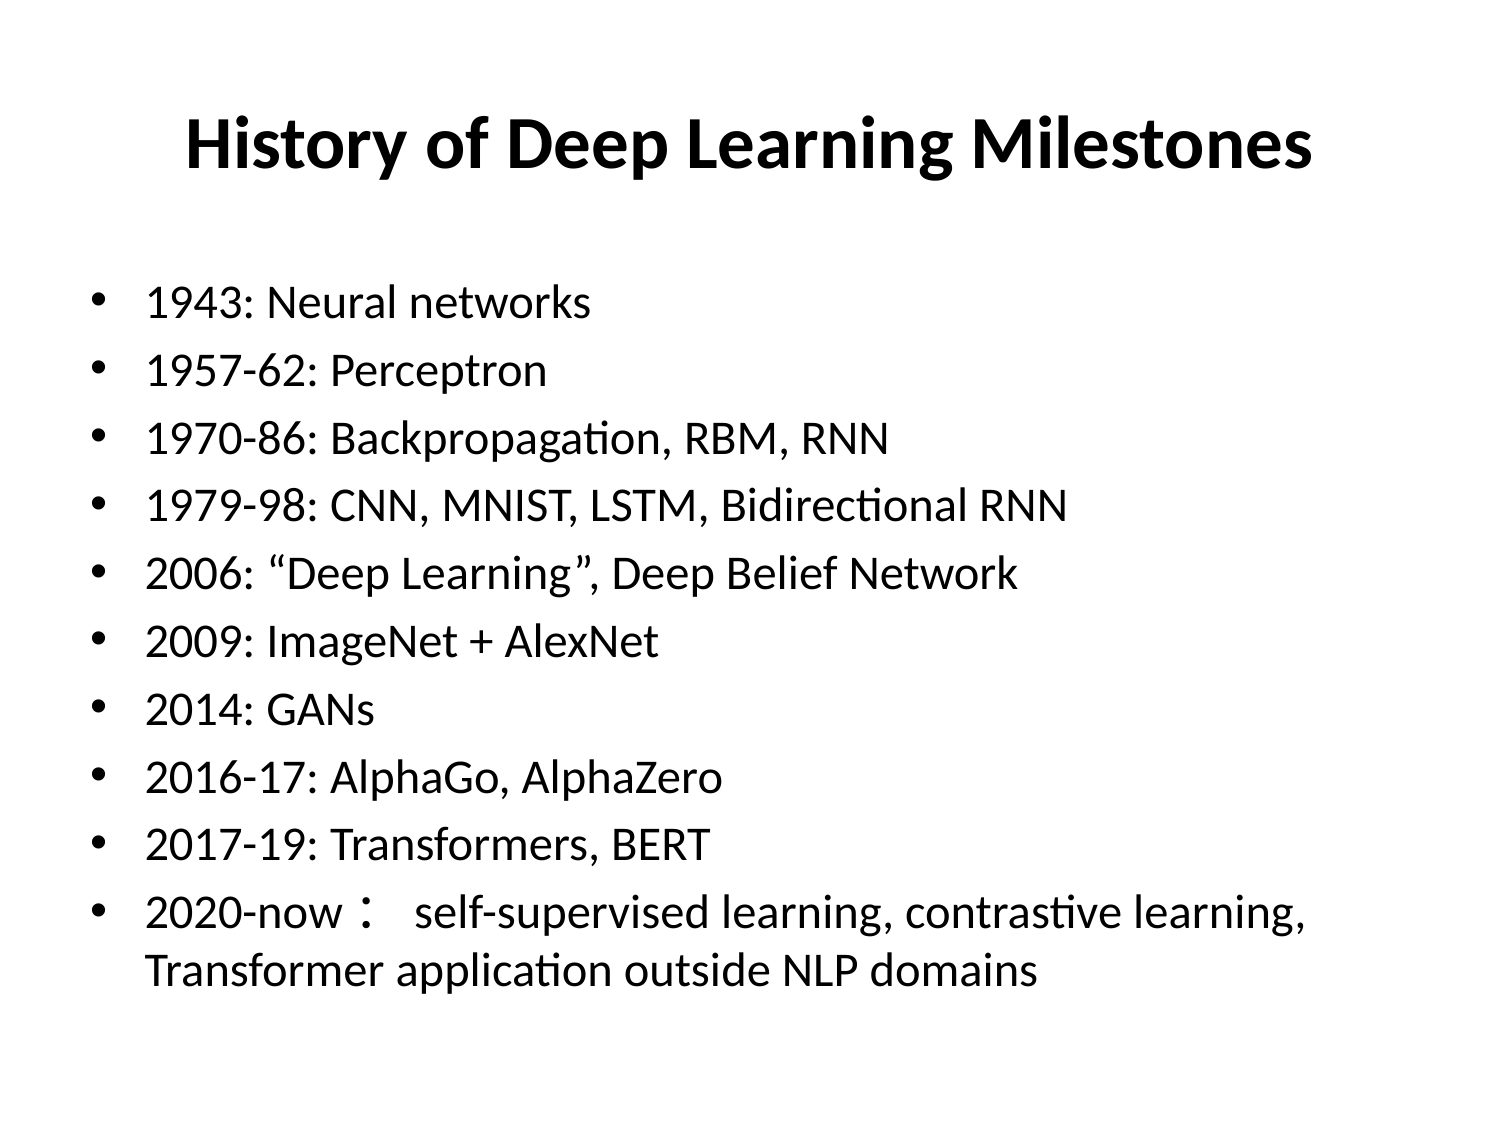

# History of Deep Learning Milestones
1943: Neural networks
1957-62: Perceptron
1970-86: Backpropagation, RBM, RNN
1979-98: CNN, MNIST, LSTM, Bidirectional RNN
2006: “Deep Learning”, Deep Belief Network
2009: ImageNet + AlexNet
2014: GANs
2016-17: AlphaGo, AlphaZero
2017-19: Transformers, BERT
2020-now：self-supervised learning, contrastive learning, Transformer application outside NLP domains